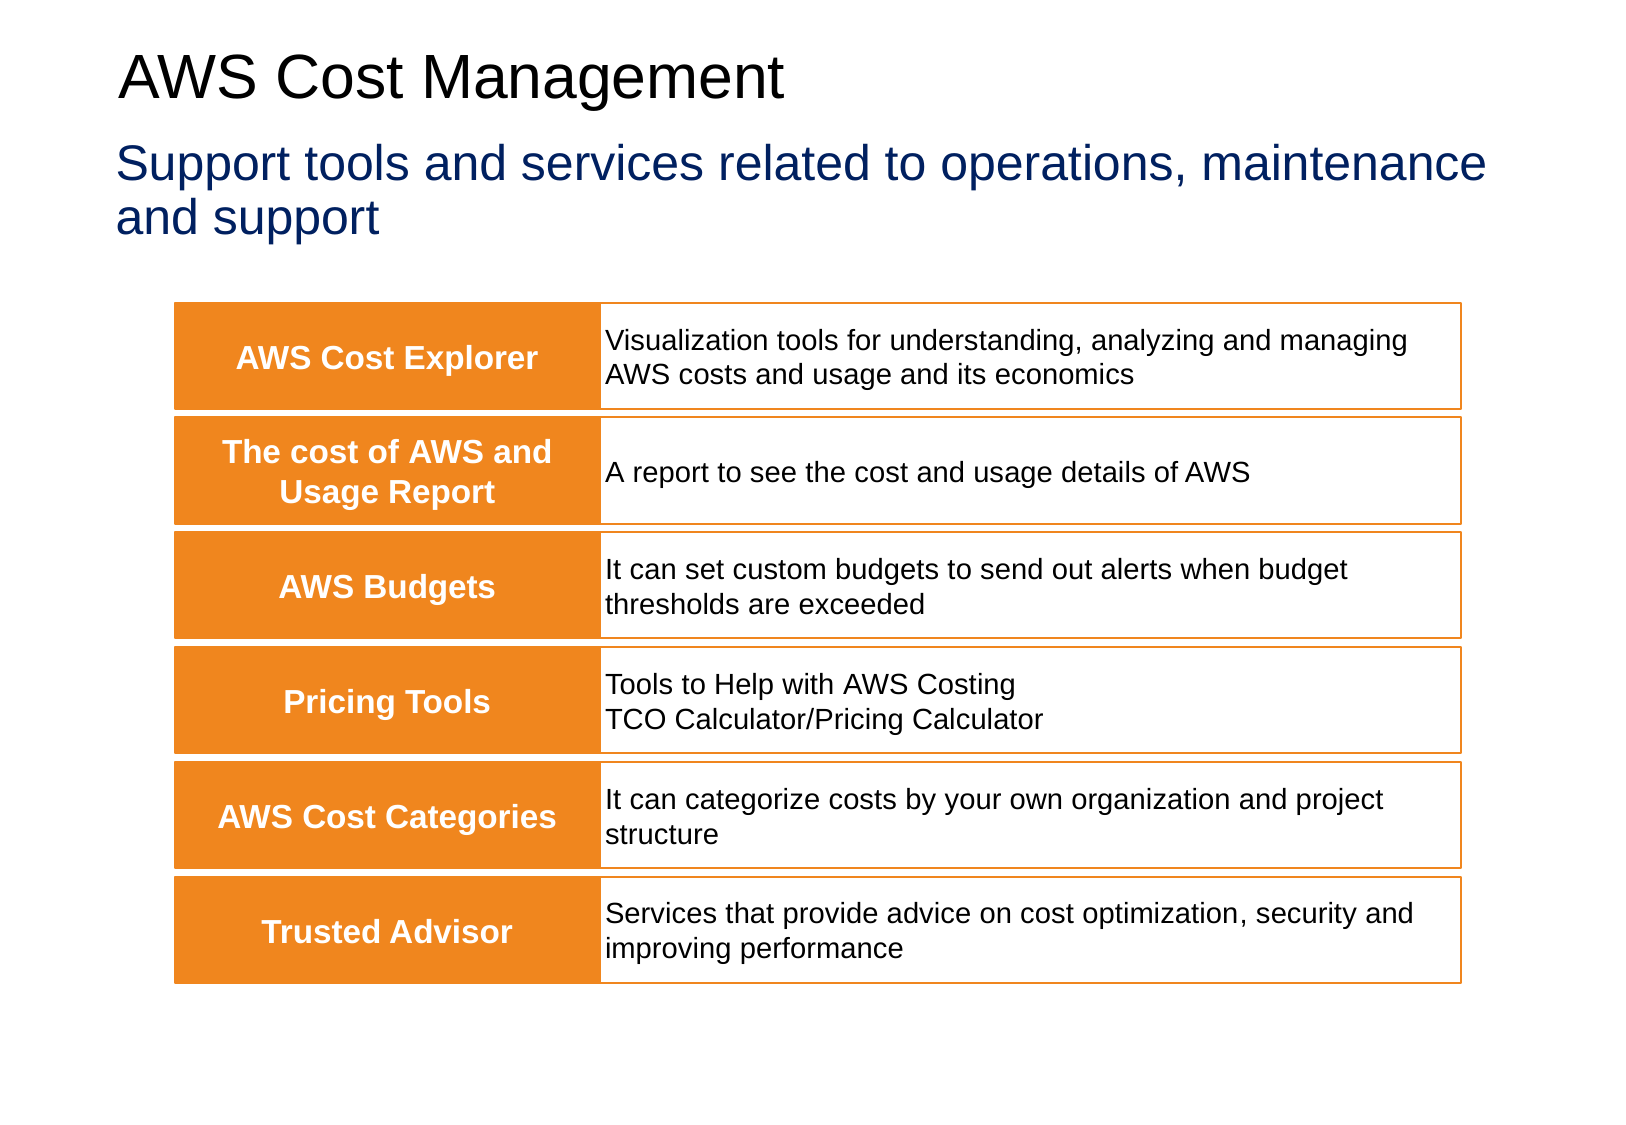

AWS Cost Management
Support tools and services related to operations, maintenance and support
AWS Cost Explorer
Visualization tools for understanding, analyzing and managing AWS costs and usage and its economics
The cost of AWS and
Usage Report
A report to see the cost and usage details of AWS
AWS Budgets
It can set custom budgets to send out alerts when budget thresholds are exceeded
Pricing Tools
Tools to Help with AWS Costing
TCO Calculator/Pricing Calculator
AWS Cost Categories
It can categorize costs by your own organization and project structure
Trusted Advisor
Services that provide advice on cost optimization, security and improving performance